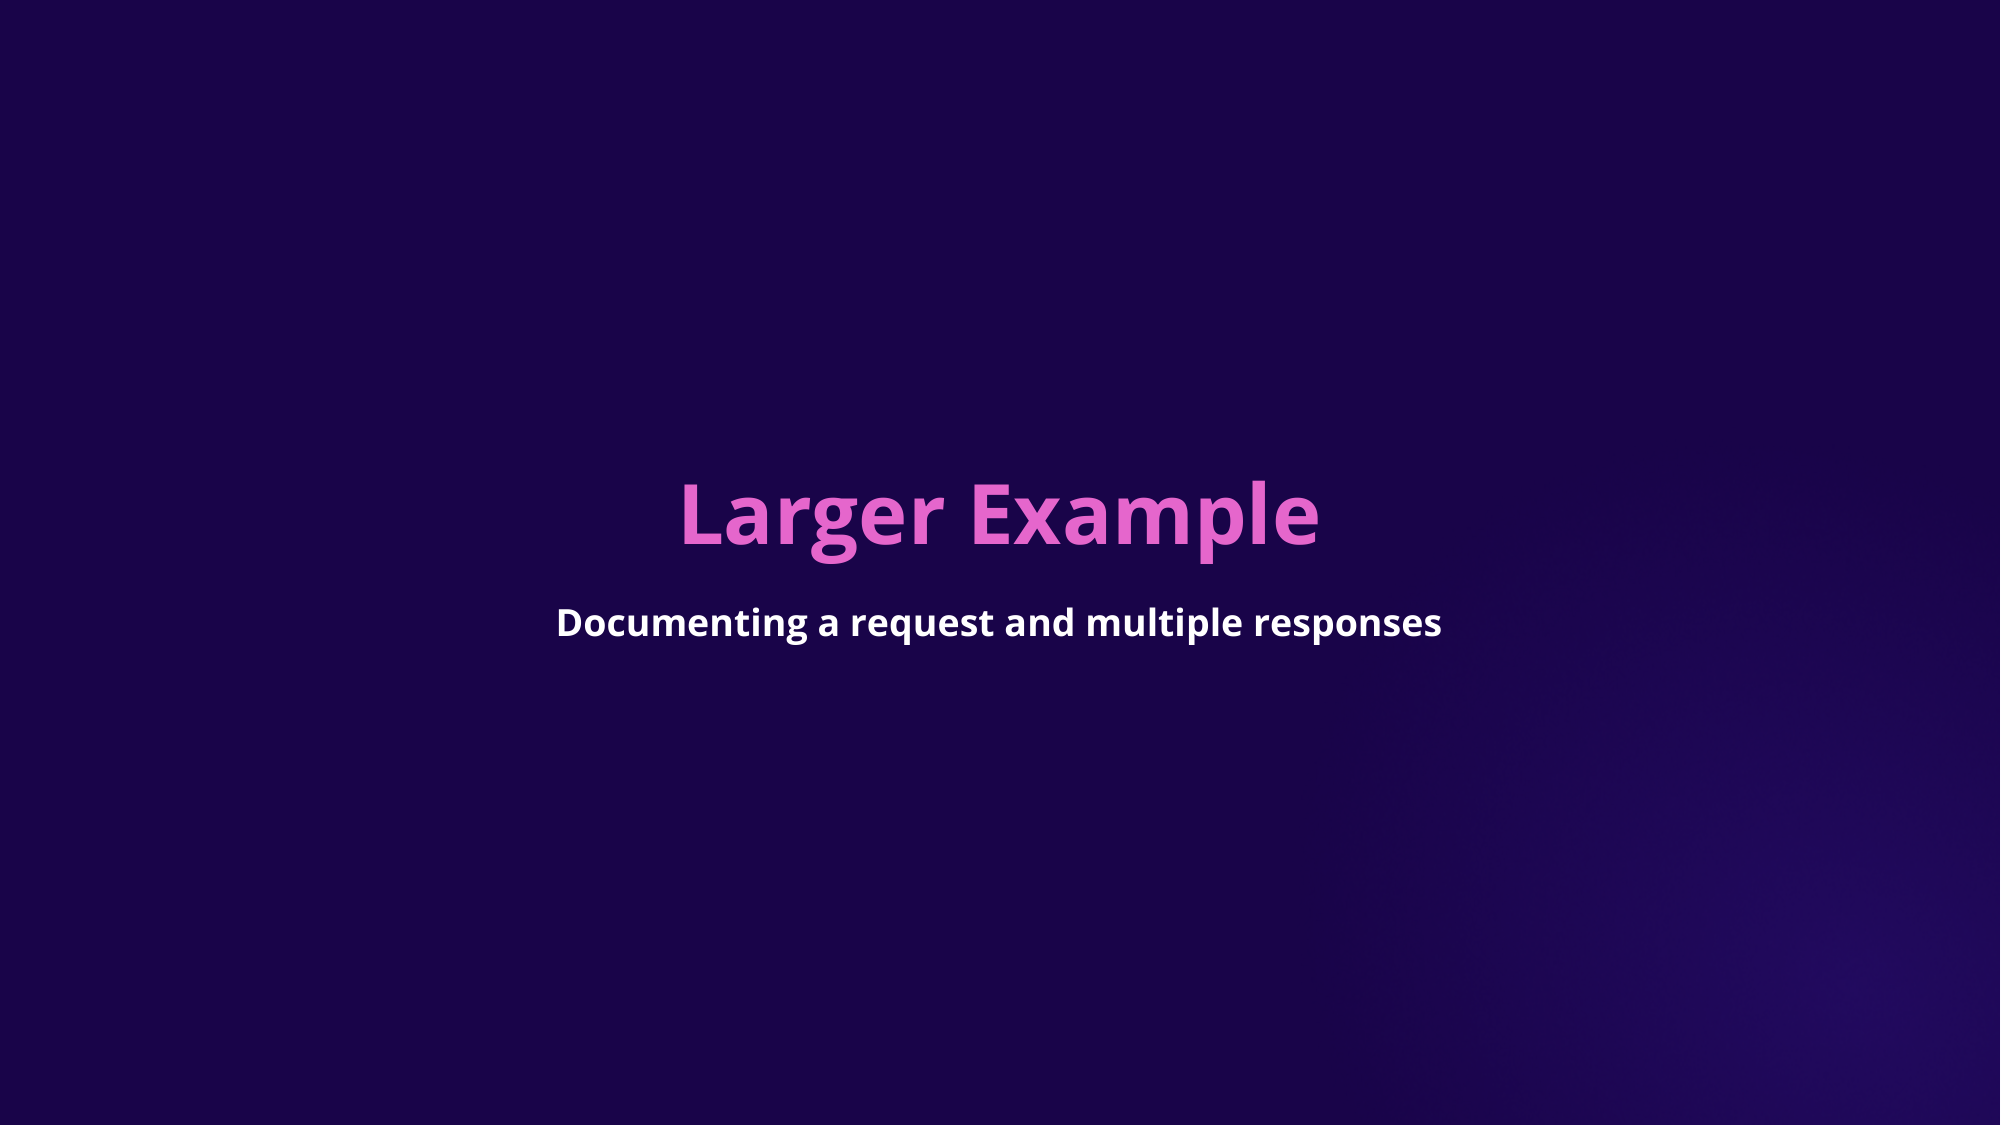

# Larger Example
Documenting a request and multiple responses